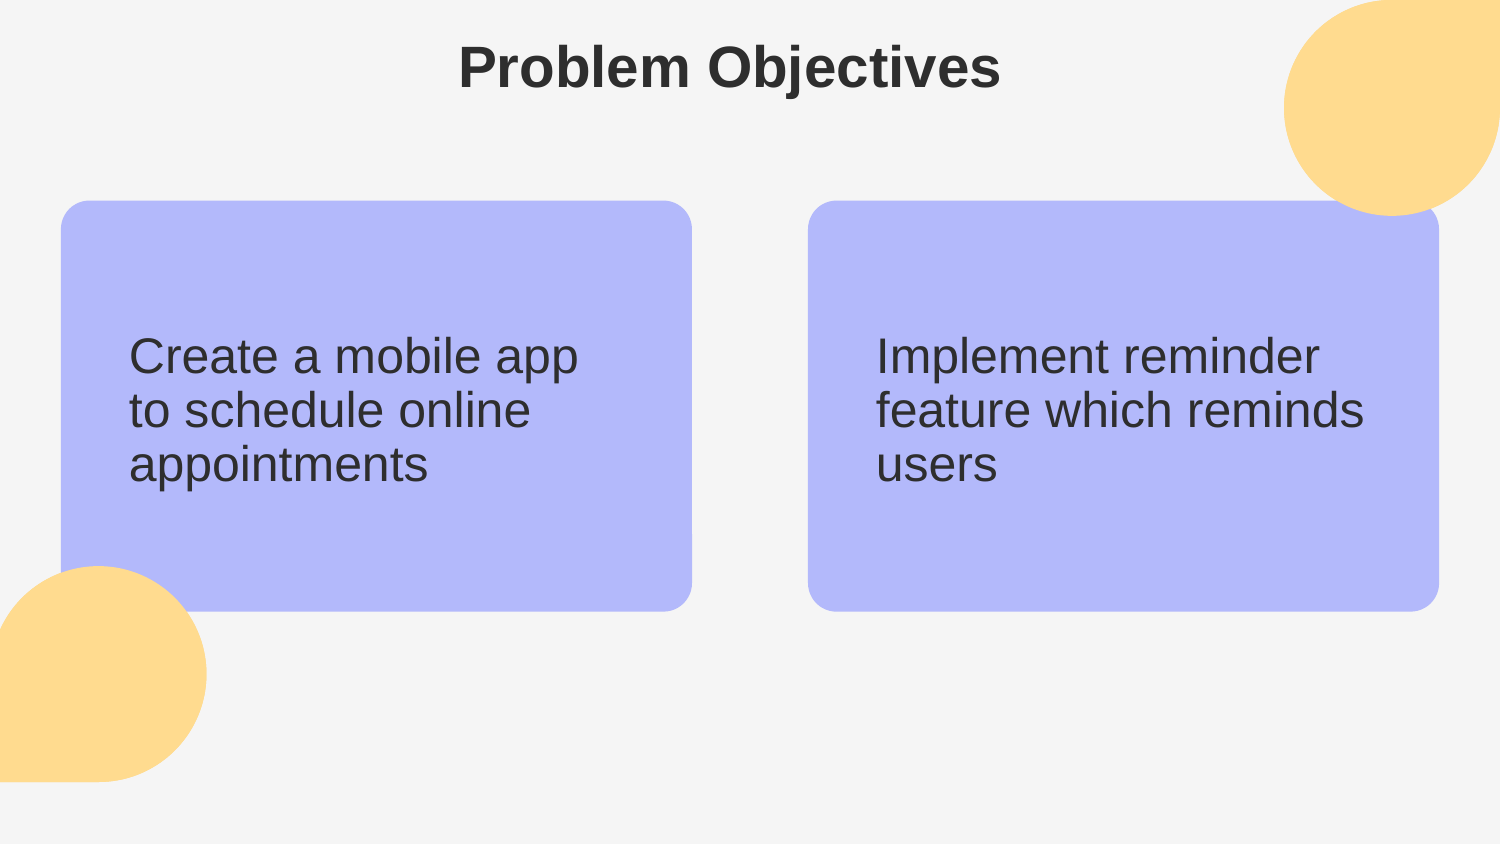

Problem Objectives

# Create a mobile app to schedule online appointments
Implement reminder feature which reminds users